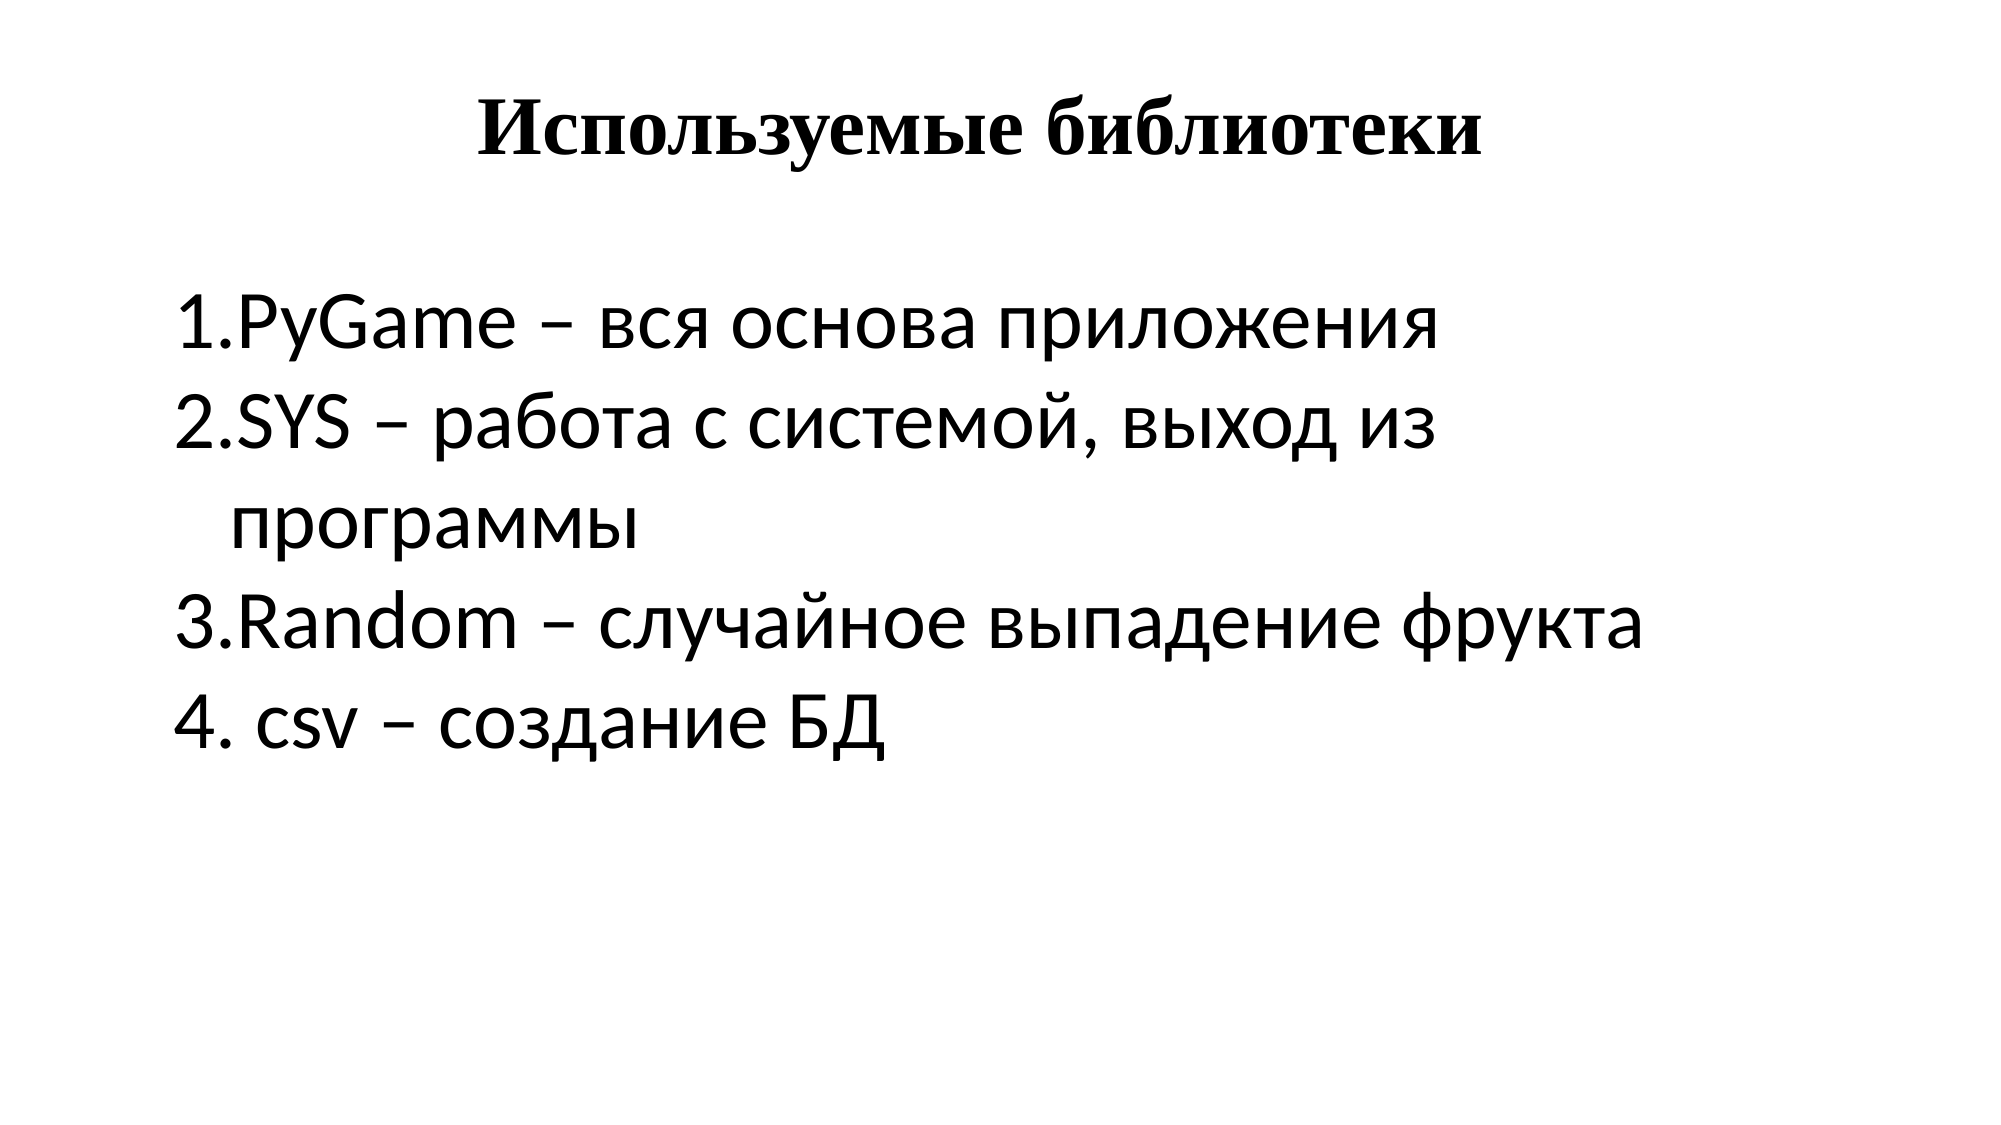

Используемые библиотеки
PyGame – вся основа приложения
SYS – работа с системой, выход из программы
Random – случайное выпадение фрукта
 csv – создание БД